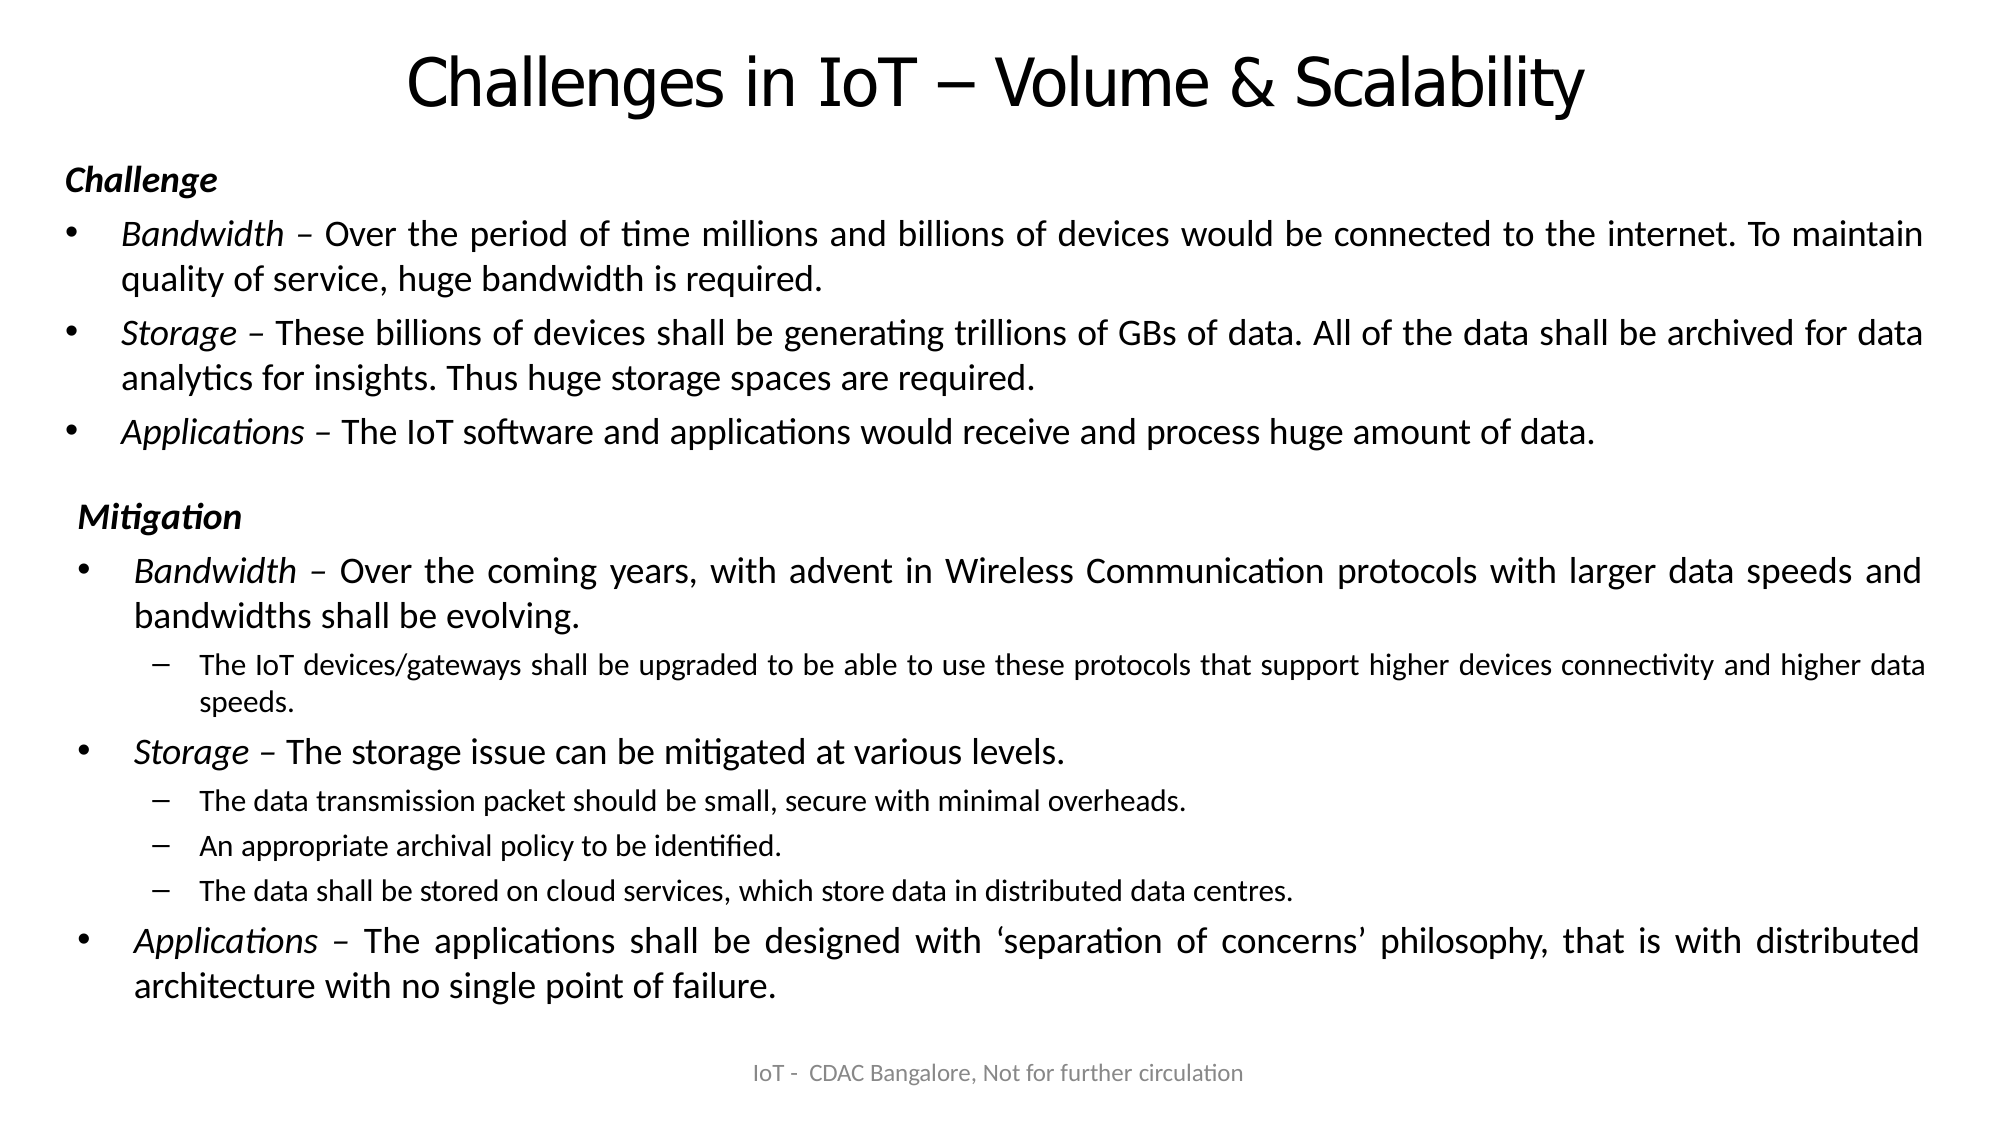

# Challenges in IoT – Volume & Scalability
Challenge
Bandwidth – Over the period of time millions and billions of devices would be connected to the internet. To maintain
quality of service, huge bandwidth is required.
Storage – These billions of devices shall be generating trillions of GBs of data. All of the data shall be archived for data  analytics for insights. Thus huge storage spaces are required.
Applications – The IoT software and applications would receive and process huge amount of data.

Mitigation
Bandwidth – Over the coming years, with advent in Wireless Communication protocols with larger data speeds and  bandwidths shall be evolving.
The IoT devices/gateways shall be upgraded to be able to use these protocols that support higher devices connectivity and higher data  speeds.
Storage – The storage issue can be mitigated at various levels.
The data transmission packet should be small, secure with minimal overheads.
An appropriate archival policy to be identified.
The data shall be stored on cloud services, which store data in distributed data centres.
Applications – The applications shall be designed with ‘separation of concerns’ philosophy, that is with distributed  architecture with no single point of failure.
IoT - CDAC Bangalore, Not for further circulation